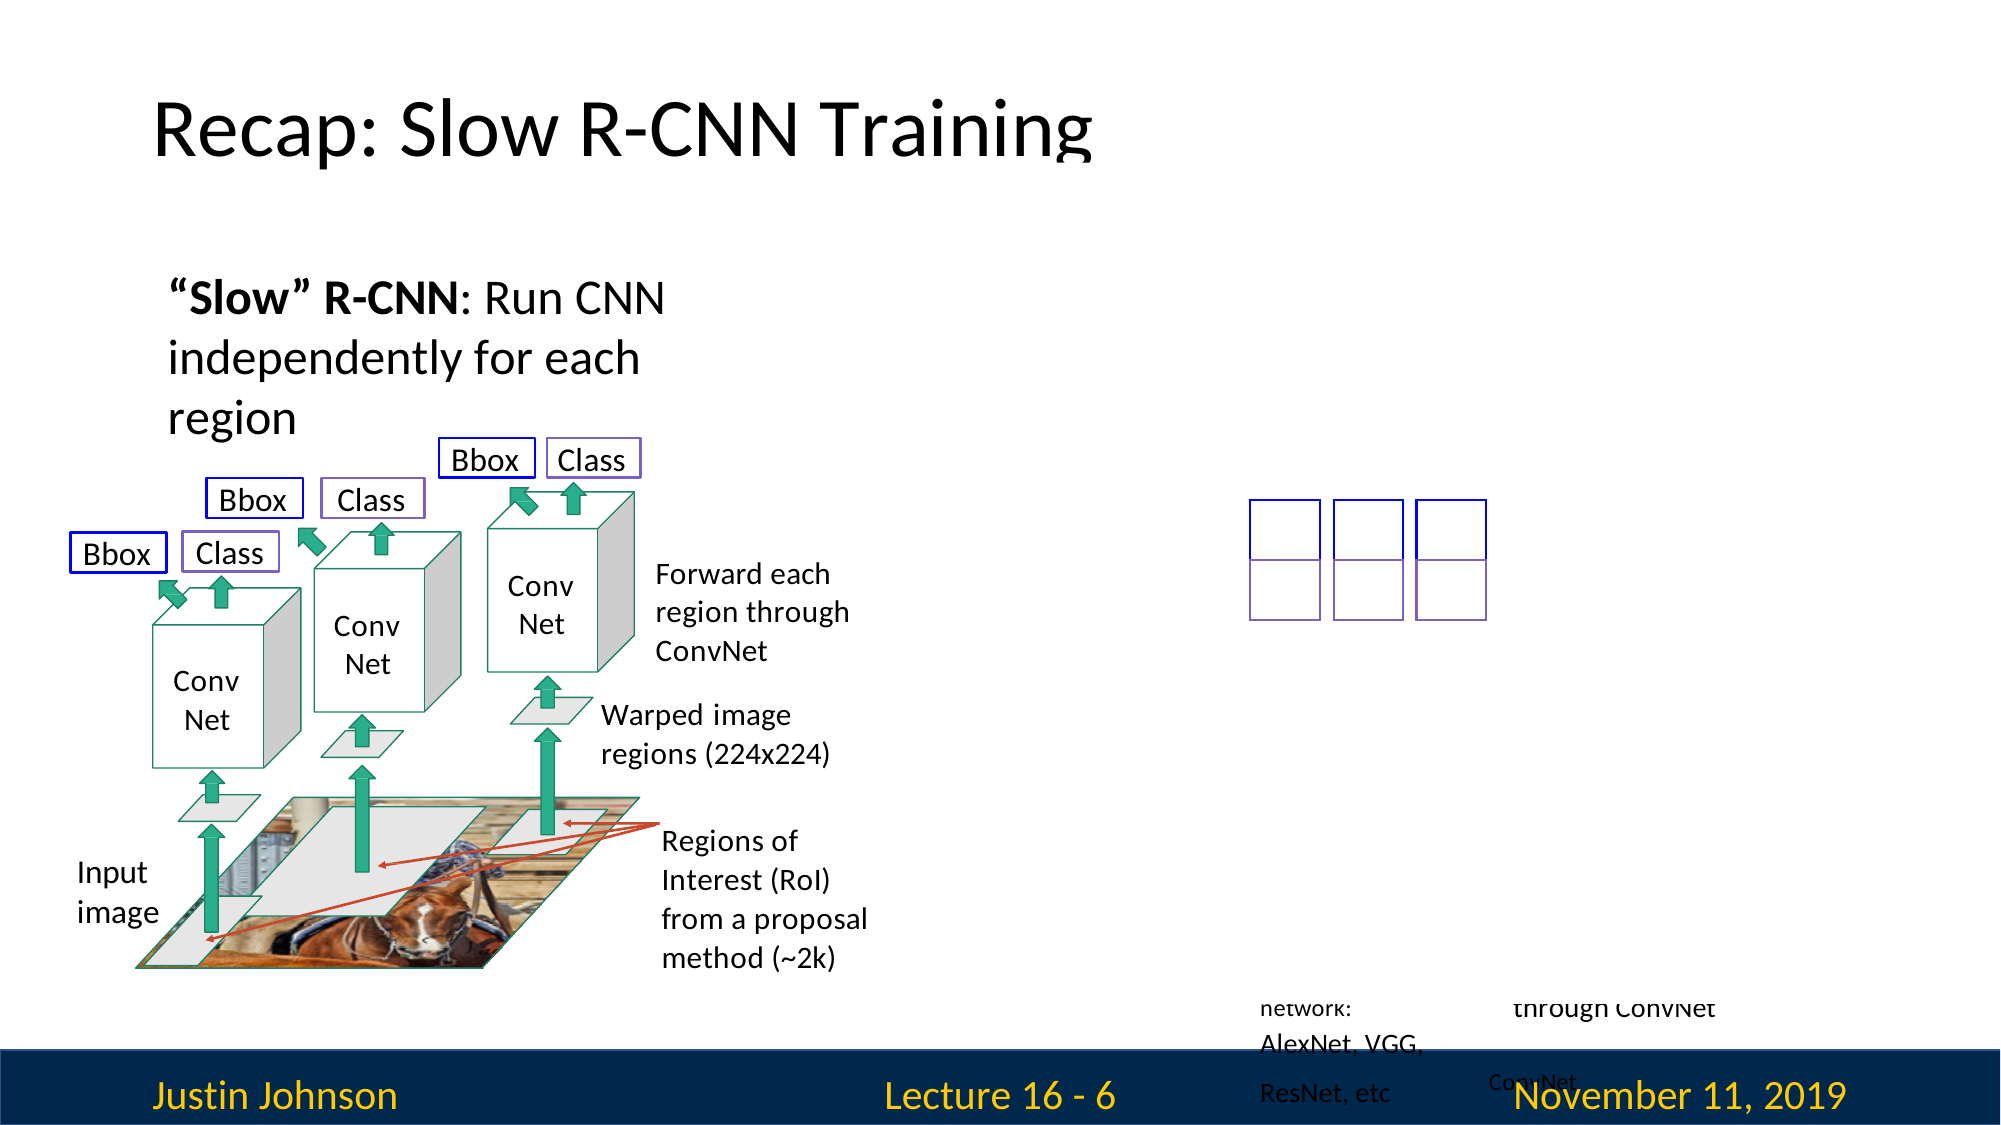

# Recap: Slow R-CNN Training
Fast R-CNN: Apply differentiable cropping to shared image features

Bbox	Bbox	Bbox	Category and box
Class	Class	Class	transform per region

Regions of	N	N	N	Per-Region Network Interest (RoIs)	CN	CN	CN
from a proposal	Crop + Resize features
method	Image features
“Backbone”	Run whole image
network:	through ConvNet
AlexNet, VGG,
ResNet, etc	ConvNet
Input image

“Slow” R-CNN: Run CNN
independently for each region
Bbox
Class
Bbox
Class

|  |  |  |  |  |
| --- | --- | --- | --- | --- |
|  |  |  |  |  |

Class

Bbox
Forward each region through ConvNet
Warped image regions (224x224)
Conv Net

Conv Net

Conv Net

Regions of Interest (RoI) from a proposal method (~2k)

Input image

Justin Johnson
November 11, 2019
Lecture 16 - 6